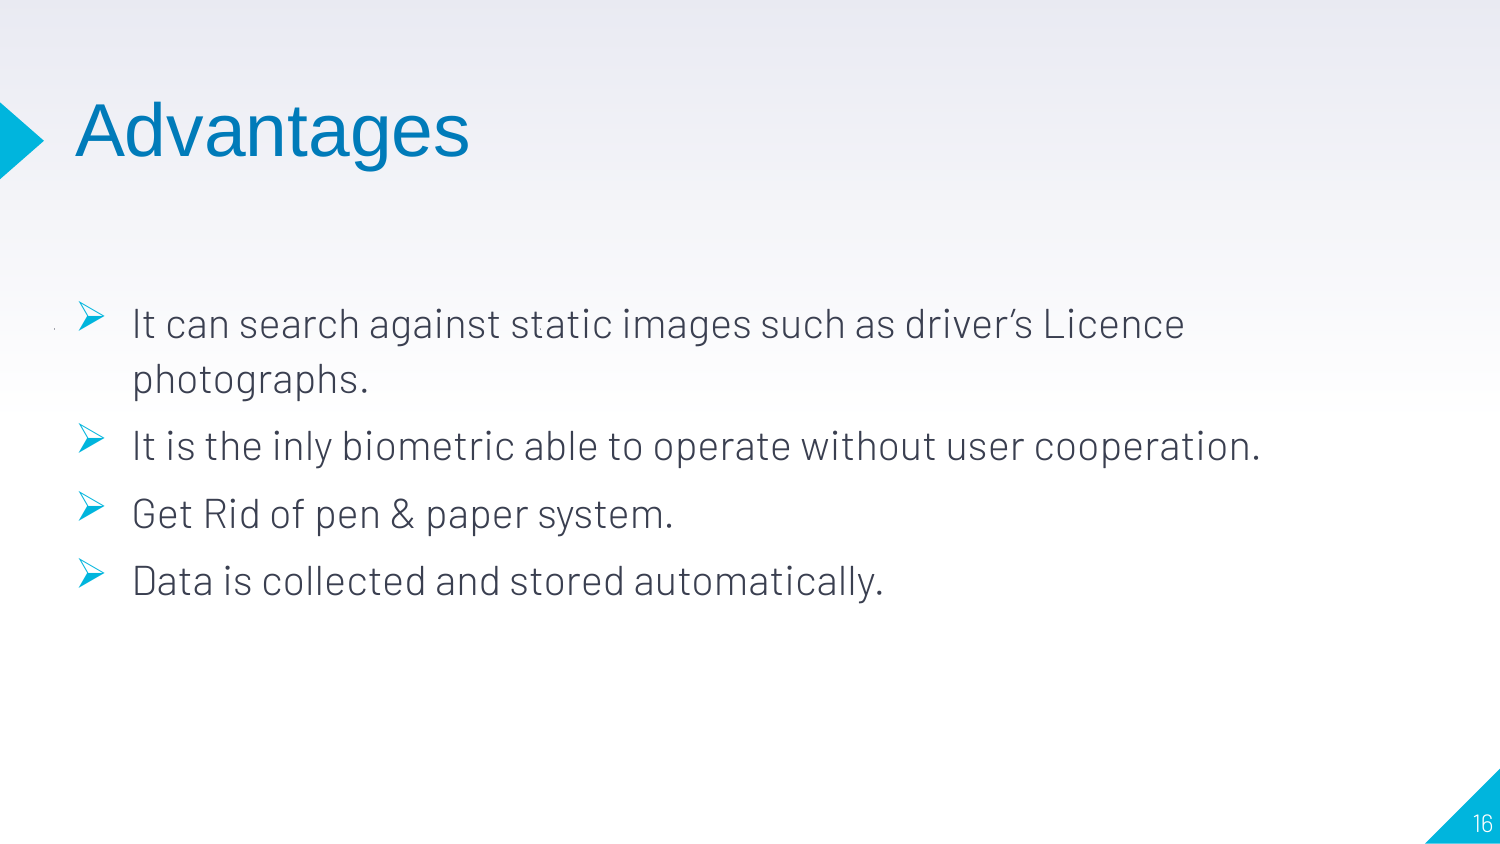

# Advantages

It can search against static images such as driver’s Licence photographs.
It is the inly biometric able to operate without user cooperation.
Get Rid of pen & paper system.
Data is collected and stored automatically.

1
1
16